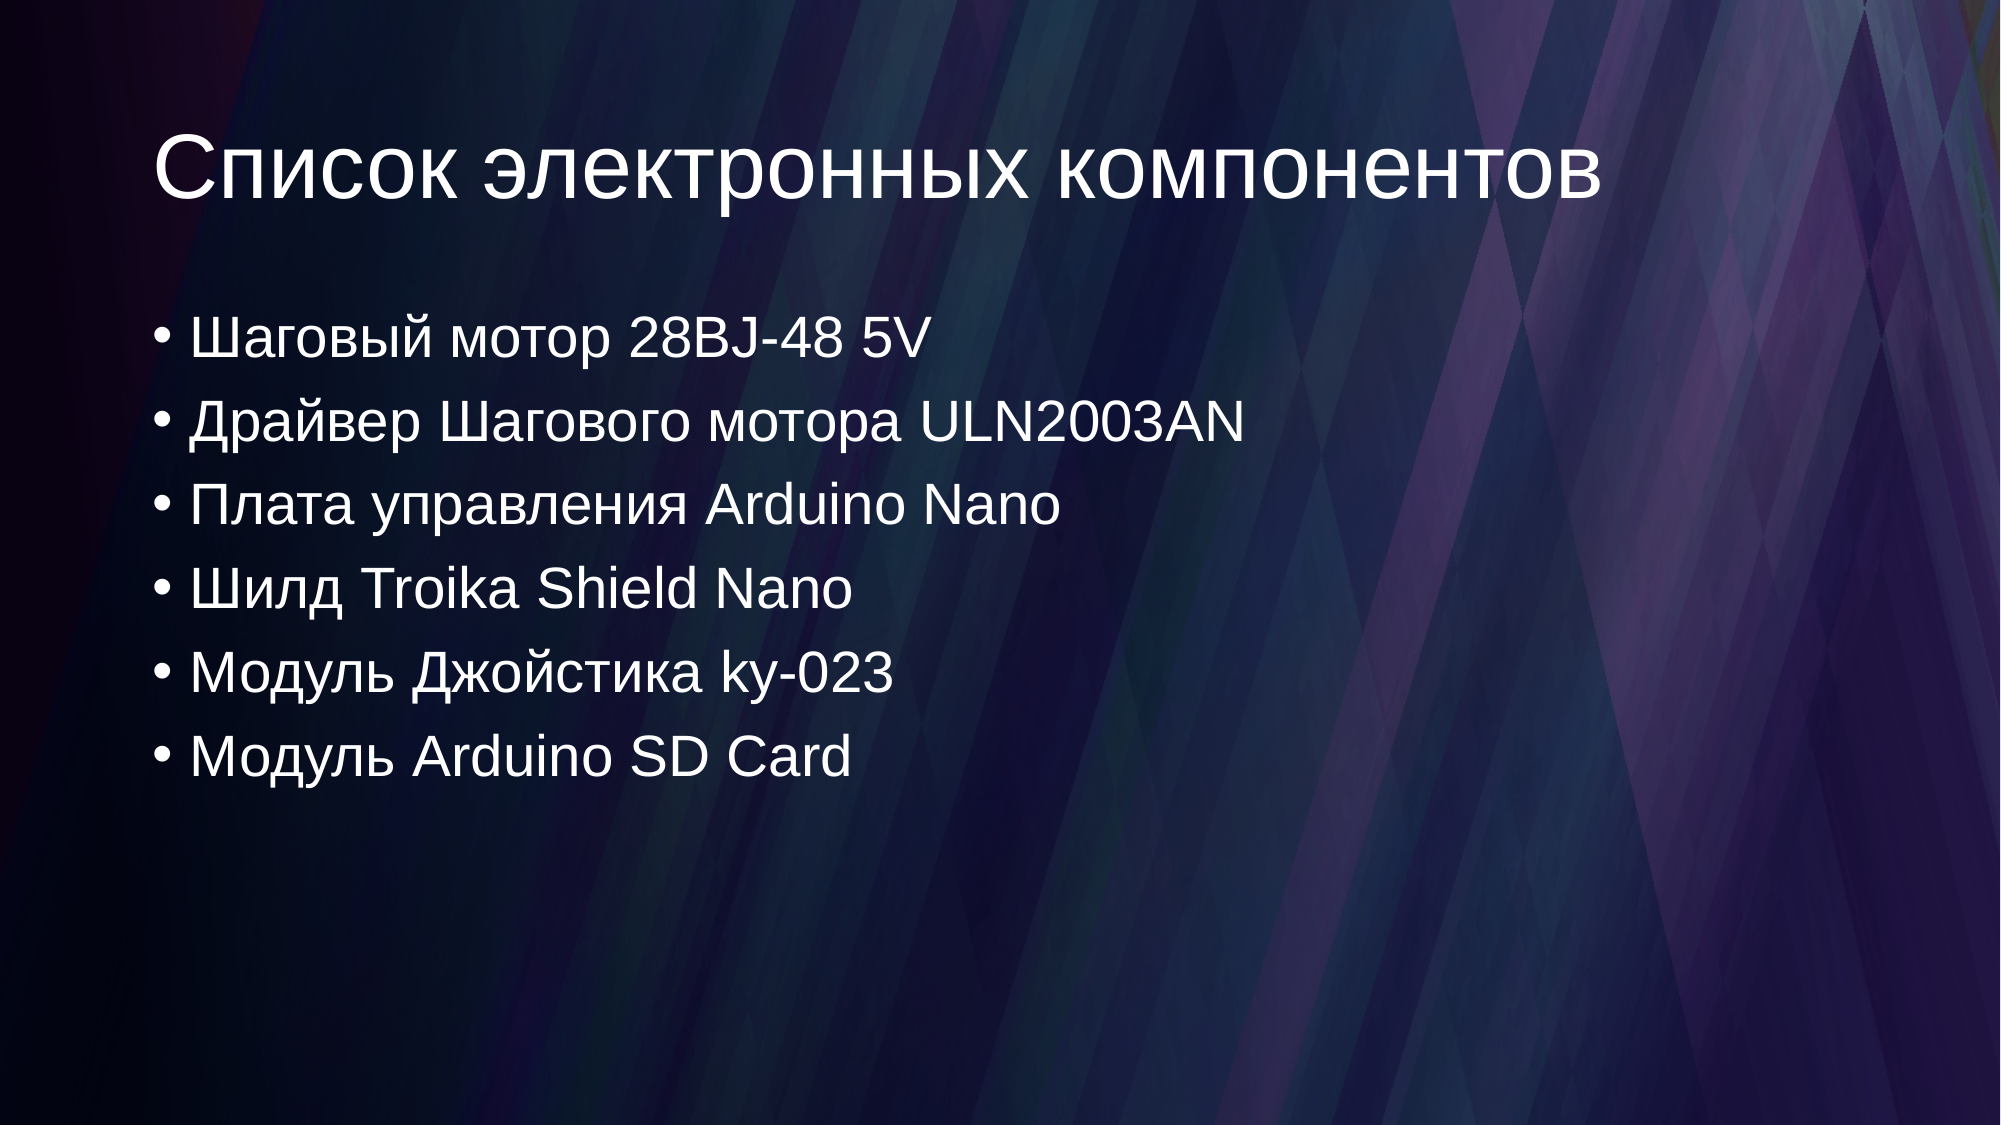

# Список электронных компонентов
Шаговый мотор 28BJ-48 5V
Драйвер Шагового мотора ULN2003AN
Плата управления Arduino Nano
Шилд Troika Shield Nano
Модуль Джойстика ky-023
Модуль Arduino SD Card